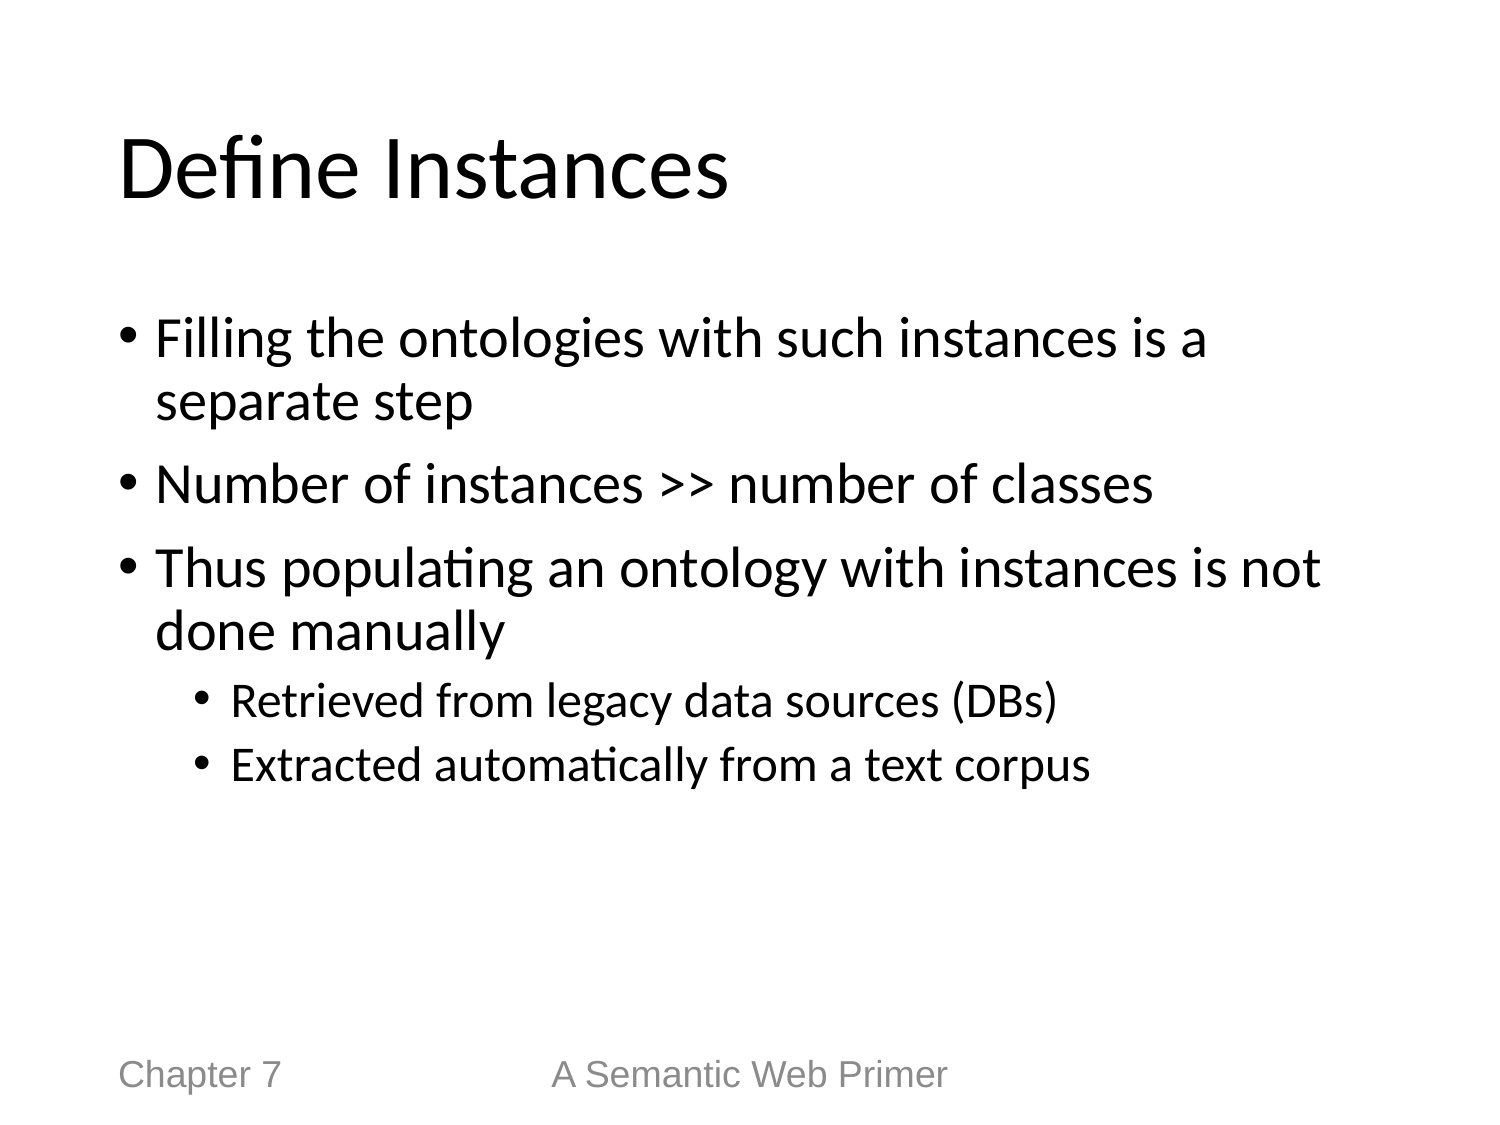

# Define Instances
Filling the ontologies with such instances is a separate step
Number of instances >> number of classes
Thus populating an ontology with instances is not done manually
Retrieved from legacy data sources (DBs)
Extracted automatically from a text corpus
Chapter 7
A Semantic Web Primer
54